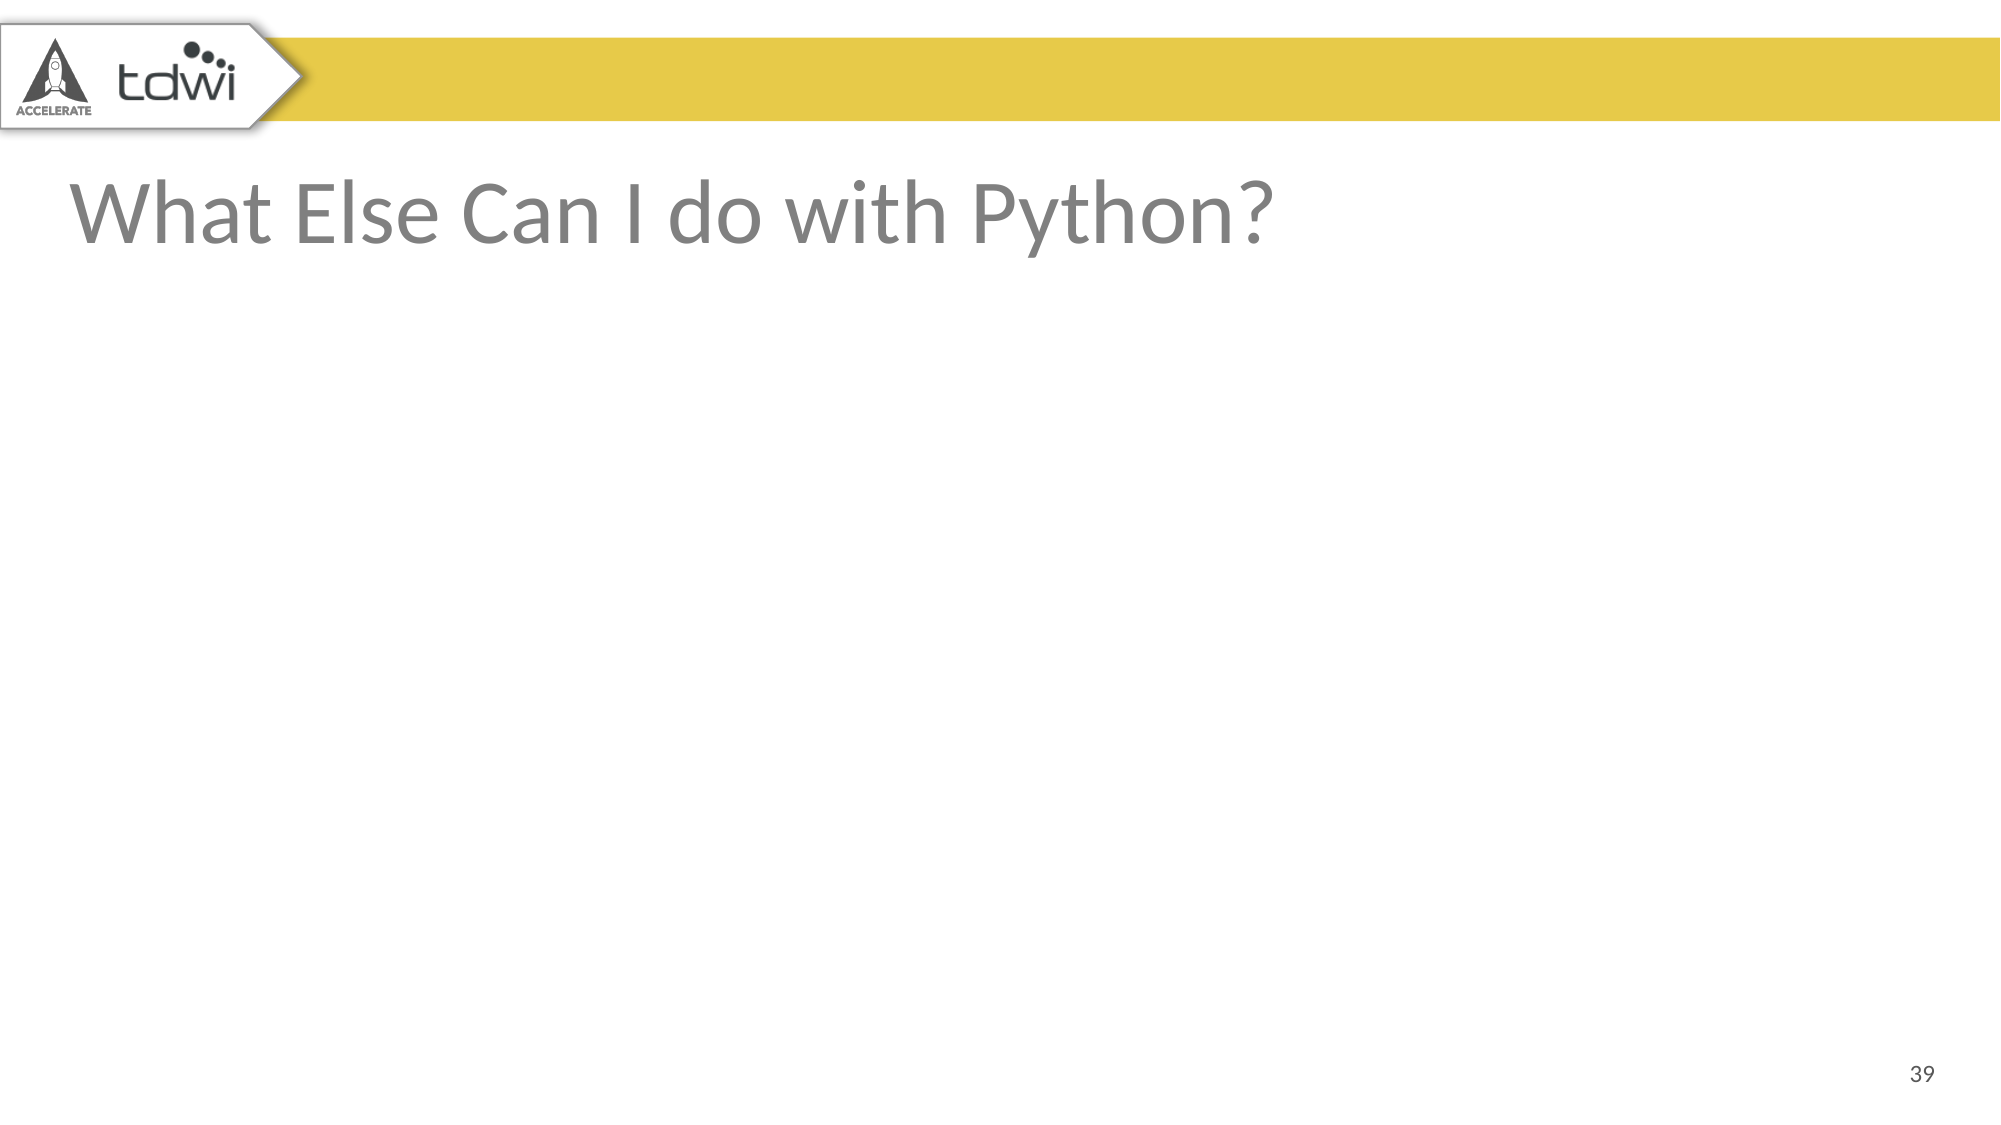

# What Else Can I do with Python?

39